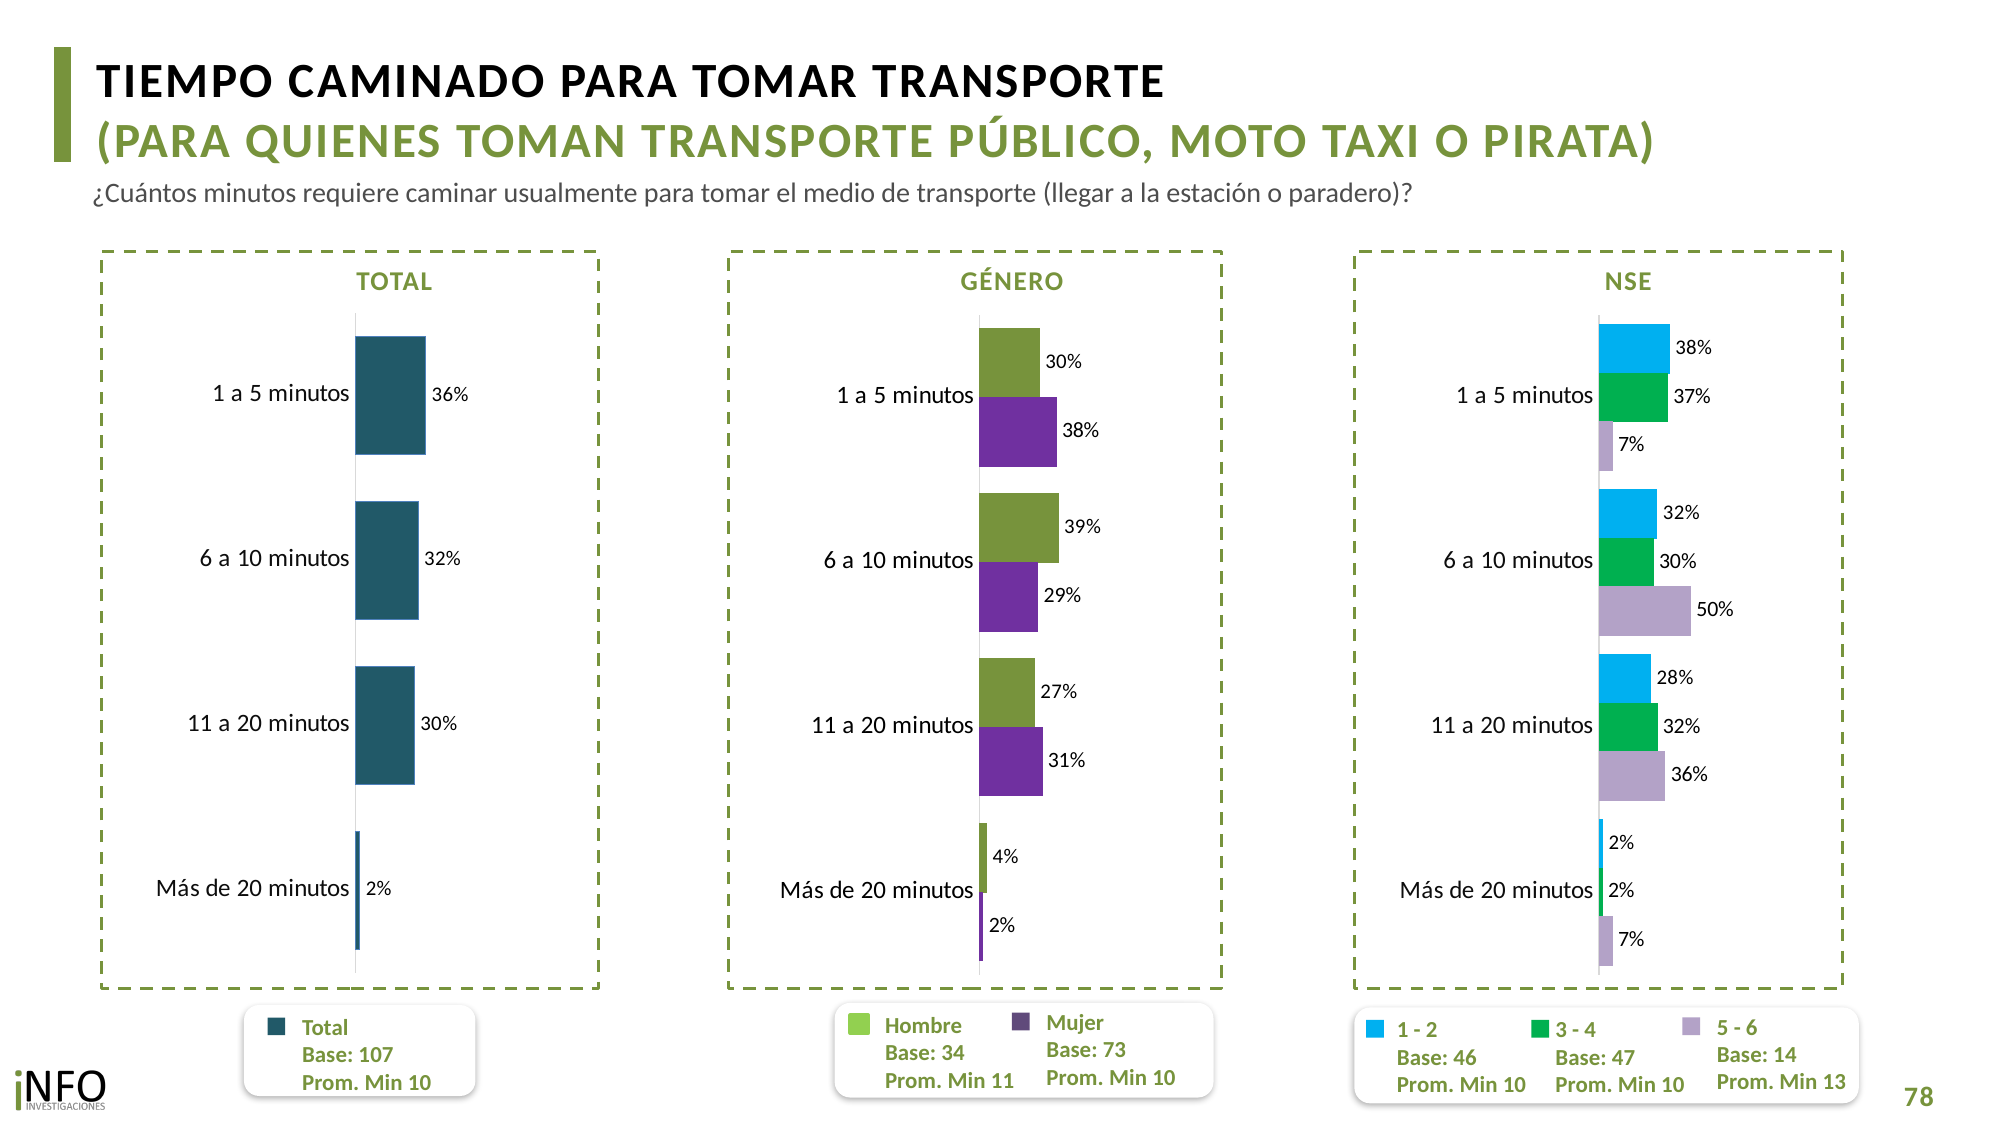

TIEMPO CAMINADO PARA TOMAR TRANSPORTE
(PARA QUIENES TOMAN TRANSPORTE PÚBLICO, MOTO TAXI O PIRATA)

¿Cuántos minutos requiere caminar usualmente para tomar el medio de transporte (llegar a la estación o paradero)?

TOTAL
GÉNERO
NSE

### Chart

| Category | Total |
|---|---|
| 1 a 5 minutos | 0.3579785557876999 |
| 6 a 10 minutos | 0.3193512650982753 |
| 11 a 20 minutos | 0.30058842847581146 |
| Más de 20 minutos | 0.022081750638214586 |

### Chart

| Category | Hombre | Mujer |
|---|---|---|
| 1 a 5 minutos | 0.2986734884377964 | 0.38143204044879603 |
| 6 a 10 minutos | 0.39160423268273004 | 0.29077725038613284 |
| 11 a 20 minutos | 0.2738441821807613 | 0.31116502501776877 |
| Más de 20 minutos | 0.03587809669871223 | 0.016625684147302977 |

### Chart

| Category | 1 - 2 | 3 - 4 | 5 - 6 |
|---|---|---|---|
| 1 a 5 minutos | 0.38429921737128897 | 0.3718657348575597 | 0.07168859465447783 |
| 6 a 10 minutos | 0.3150652012592776 | 0.29525664665565077 | 0.4981798374186551 |
| 11 a 20 minutos | 0.28112957256588555 | 0.3157203582943288 | 0.35844297327238916 |
| Más de 20 minutos | 0.019506008803548143 | 0.01715726019246118 | 0.07168859465447783 |
Mujer
Base: 73
Prom. Min 10

Hombre
Base: 34
Prom. Min 11

5 - 6
Base: 14
Prom. Min 13

1 - 2
Base: 46
Prom. Min 10
3 - 4
Base: 47
Prom. Min 10

Total
Base: 107
Prom. Min 10

78